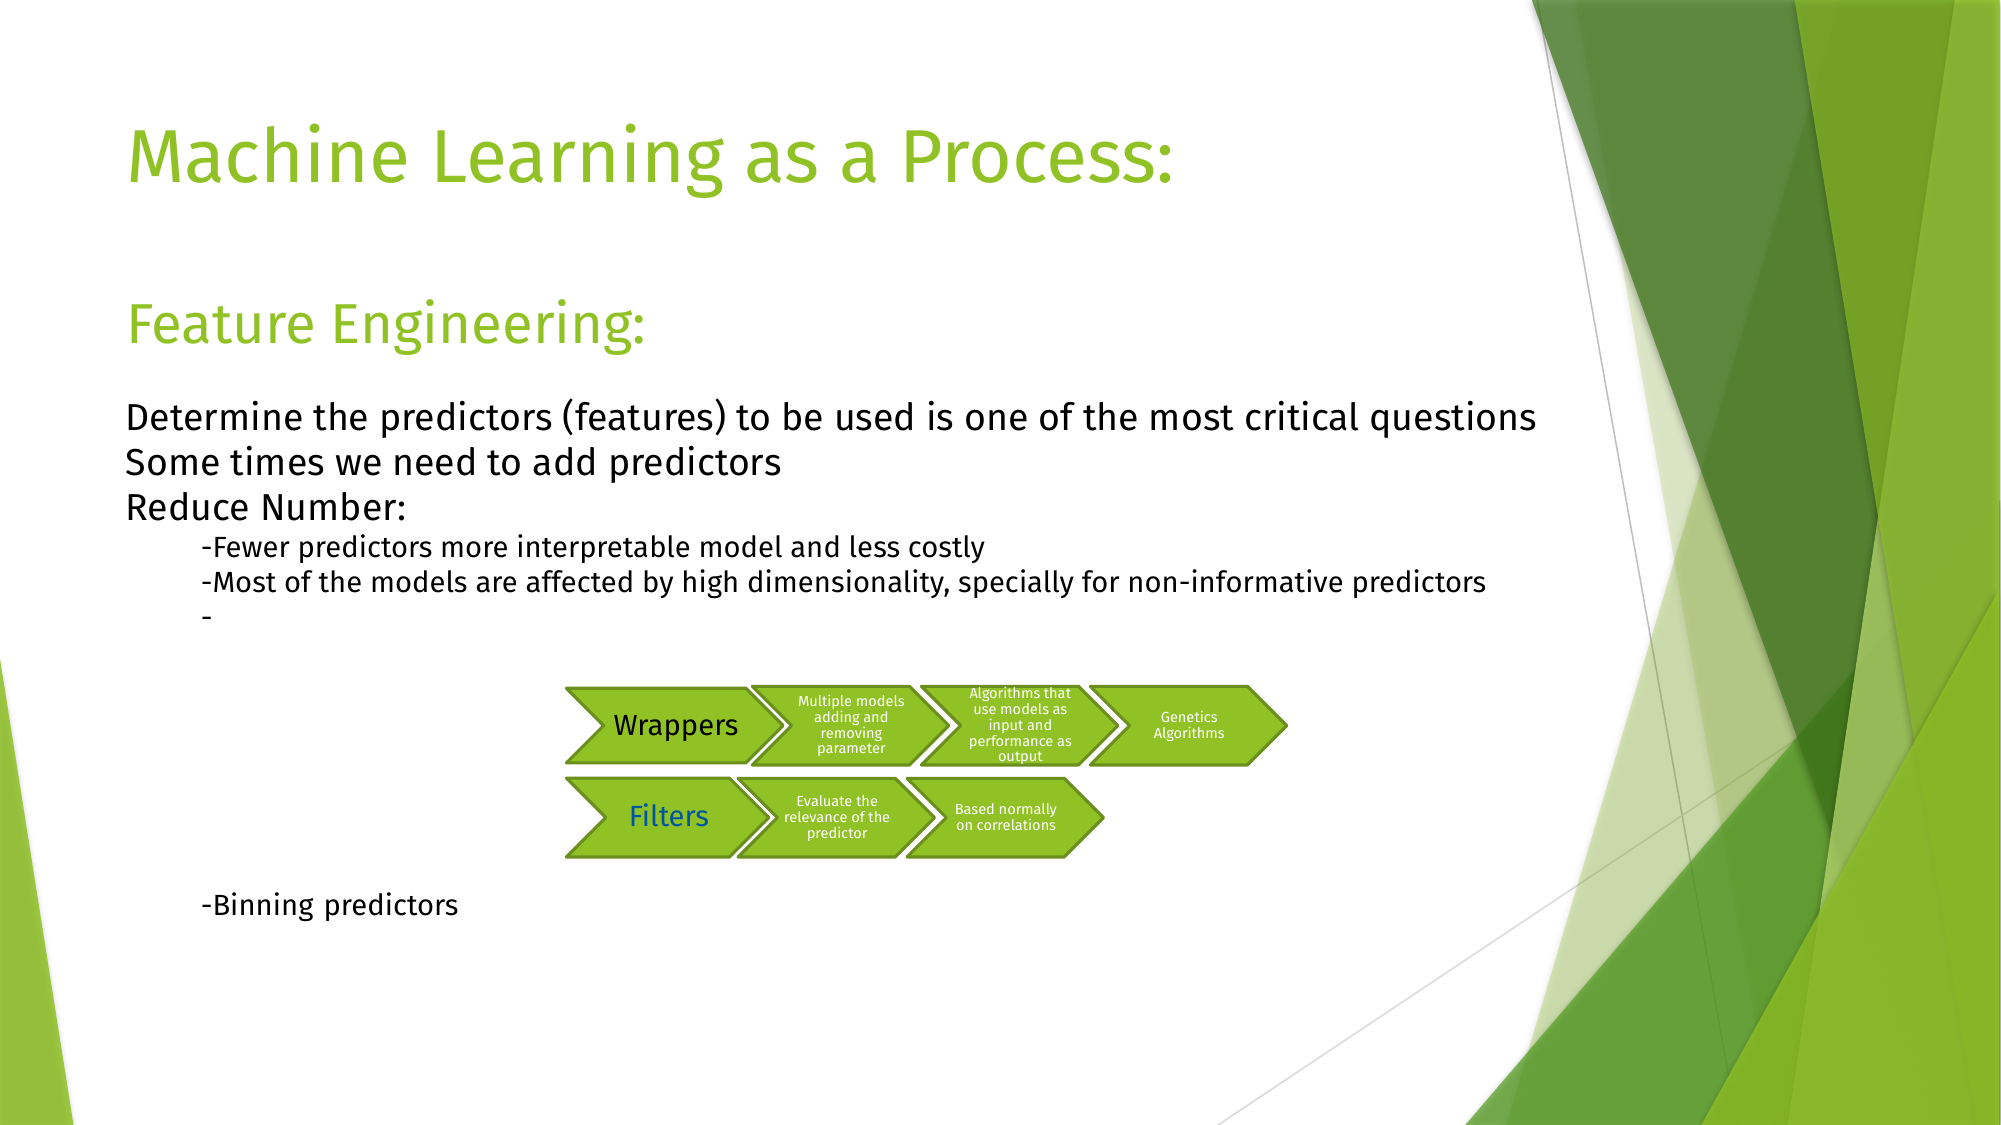

# Machine Learning as a Process: Feature Engineering:
Determine the predictors (features) to be used is one of the most critical questions
Some times we need to add predictors
Reduce Number:
-Fewer predictors more interpretable model and less costly
-Most of the models are affected by high dimensionality, specially for non-informative predictors
-

-Binning predictors

Wrappers
Multiple models adding and removing parameter
Algorithms that use models as input and performance as output
Genetics Algorithms
Filters
Evaluate the relevance of the predictor
Based normally on correlations